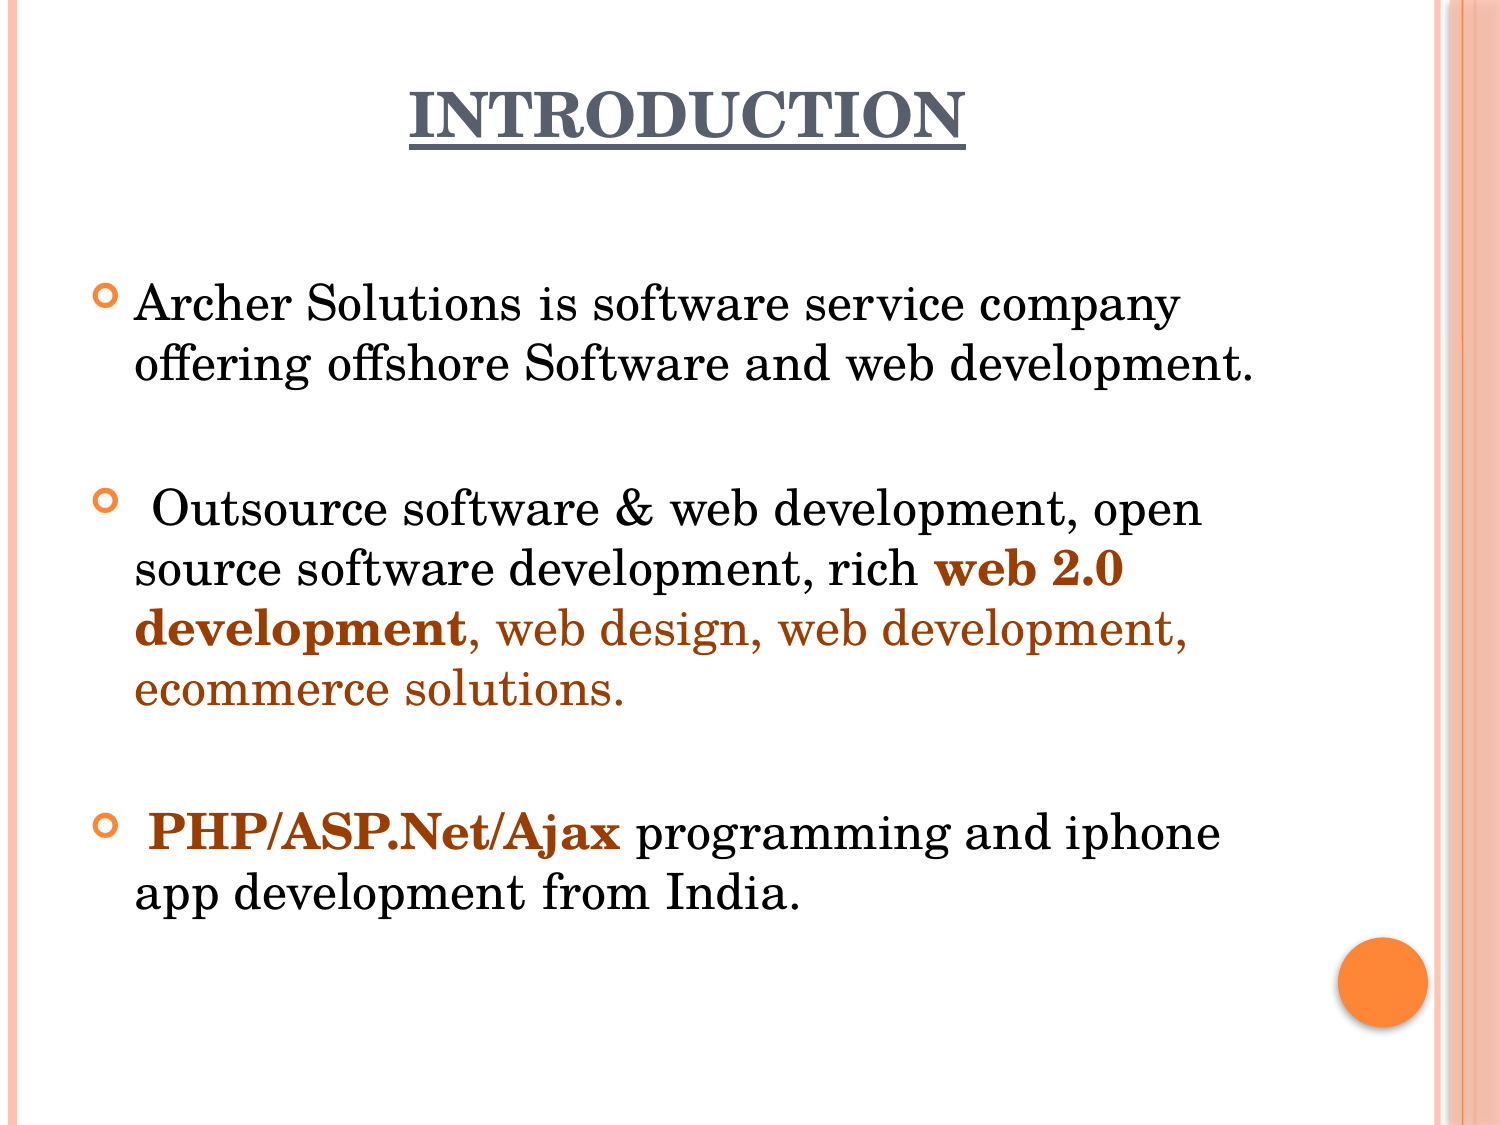

# Introduction
Archer Solutions is software service company offering offshore Software and web development.

 Outsource software & web development, open source software development, rich web 2.0 development, web design, web development, ecommerce solutions.

 PHP/ASP.Net/Ajax programming and iphone app development from India.